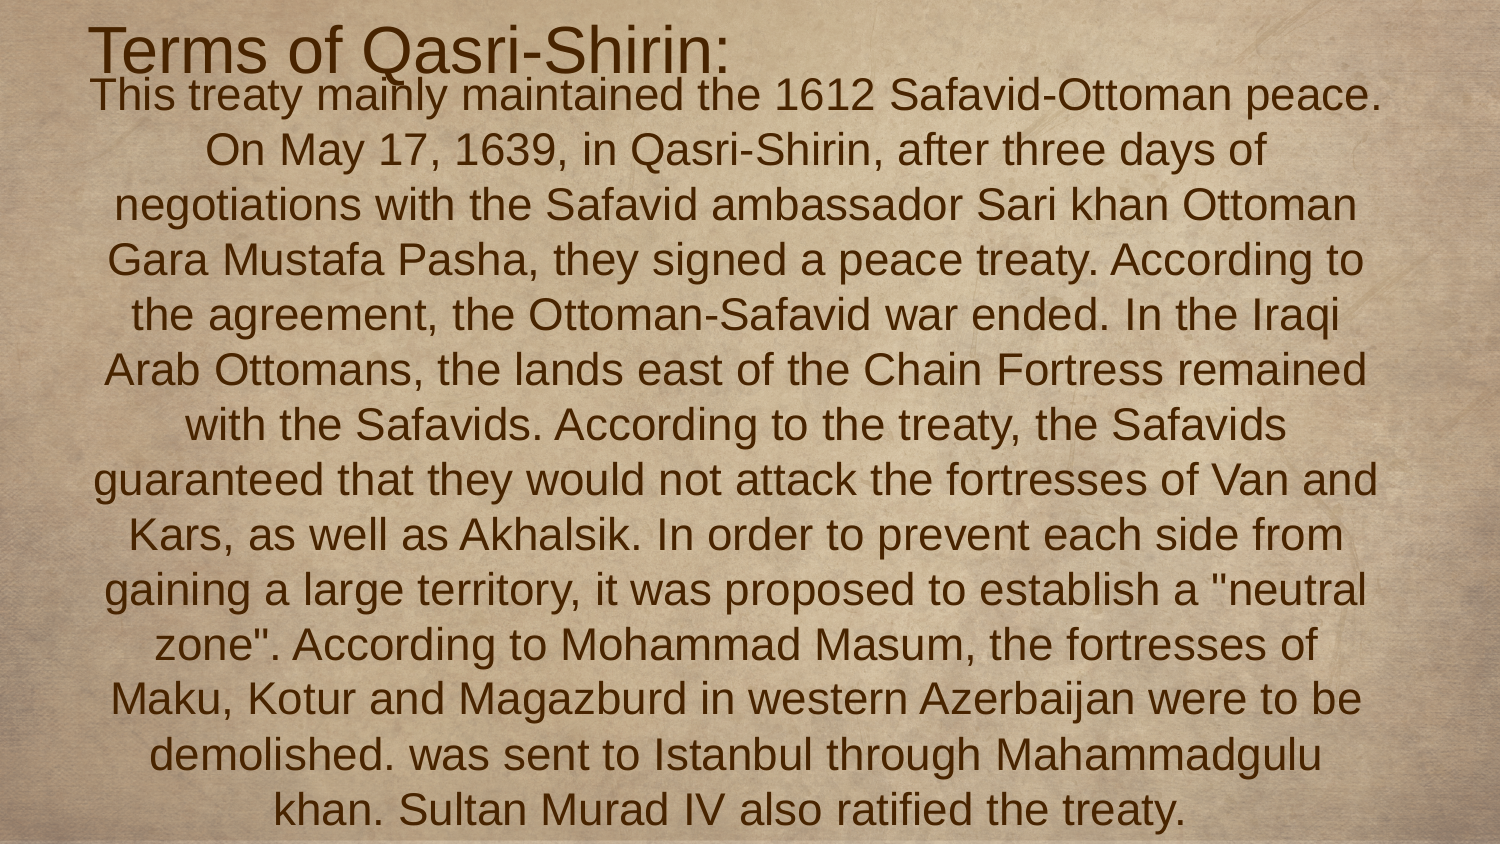

Terms of Qasri-Shirin:
# This treaty mainly maintained the 1612 Safavid-Ottoman peace. On May 17, 1639, in Qasri-Shirin, after three days of negotiations with the Safavid ambassador Sari khan Ottoman Gara Mustafa Pasha, they signed a peace treaty. According to the agreement, the Ottoman-Safavid war ended. In the Iraqi Arab Ottomans, the lands east of the Chain Fortress remained with the Safavids. According to the treaty, the Safavids guaranteed that they would not attack the fortresses of Van and Kars, as well as Akhalsik. In order to prevent each side from gaining a large territory, it was proposed to establish a "neutral zone". According to Mohammad Masum, the fortresses of Maku, Kotur and Magazburd in western Azerbaijan were to be demolished. was sent to Istanbul through Mahammadgulu khan. Sultan Murad IV also ratified the treaty.